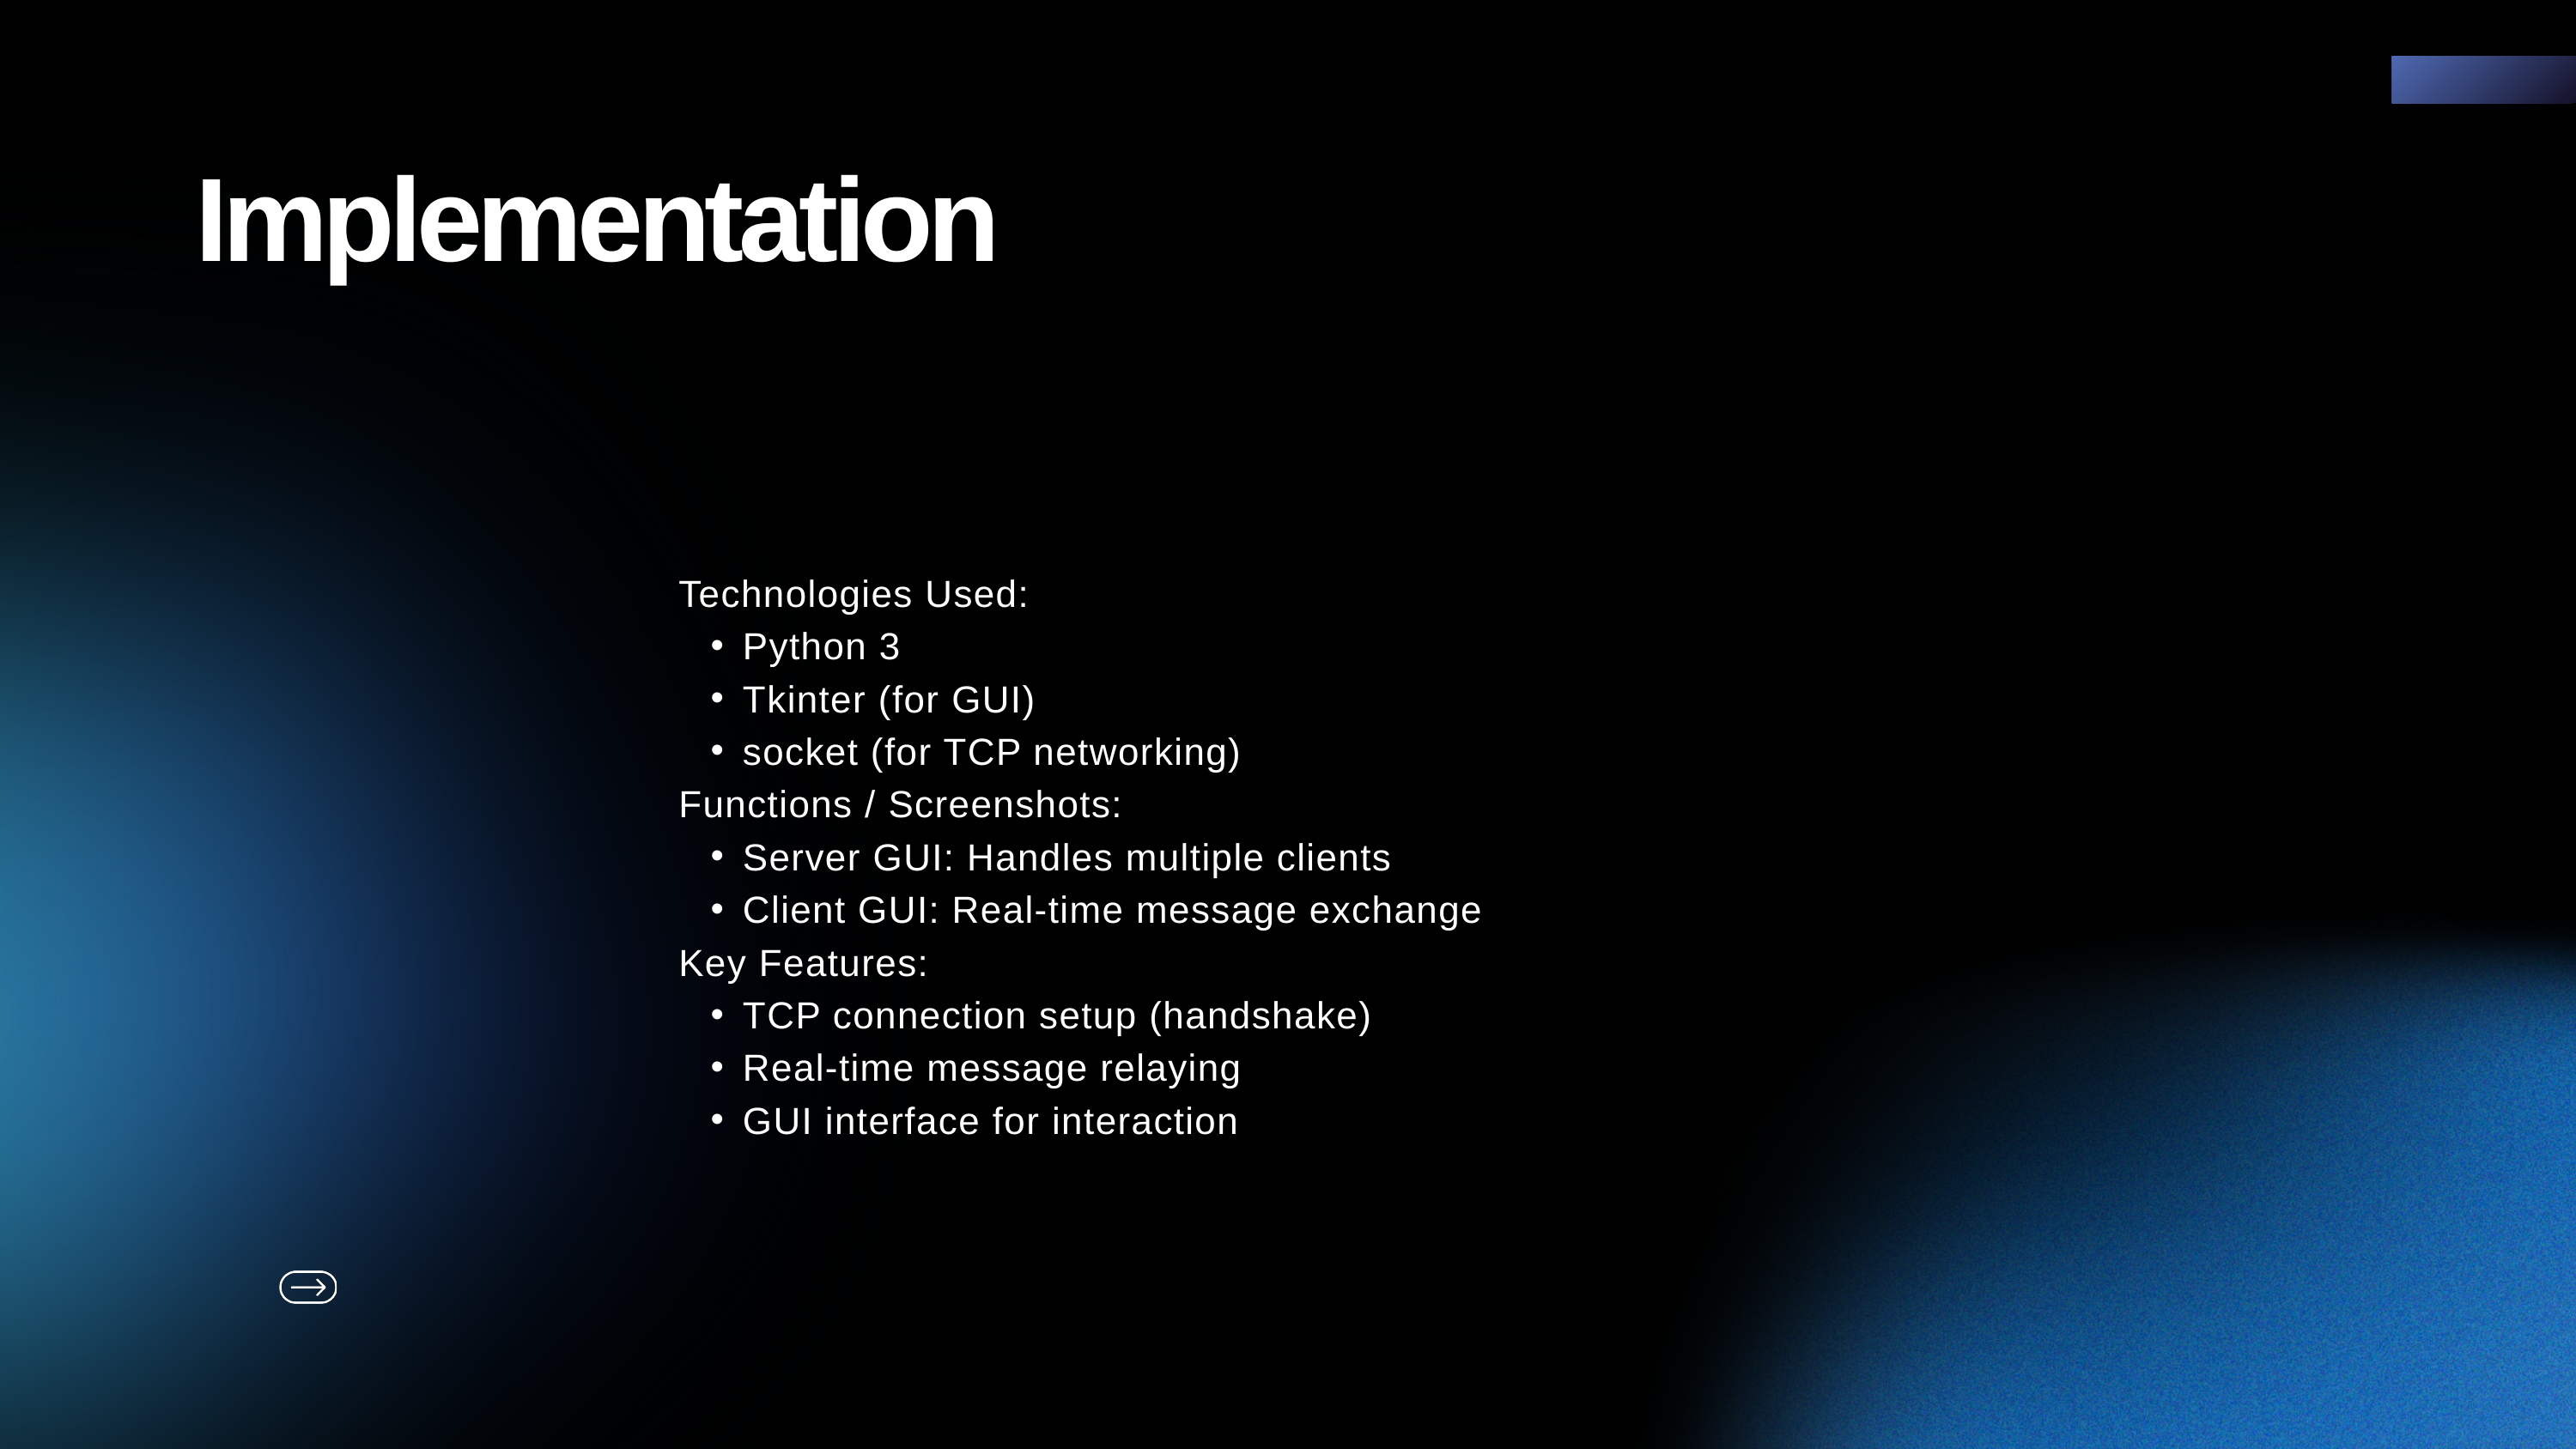

Implementation
Technologies Used:
Python 3
Tkinter (for GUI)
socket (for TCP networking)
Functions / Screenshots:
Server GUI: Handles multiple clients
Client GUI: Real-time message exchange
Key Features:
TCP connection setup (handshake)
Real-time message relaying
GUI interface for interaction